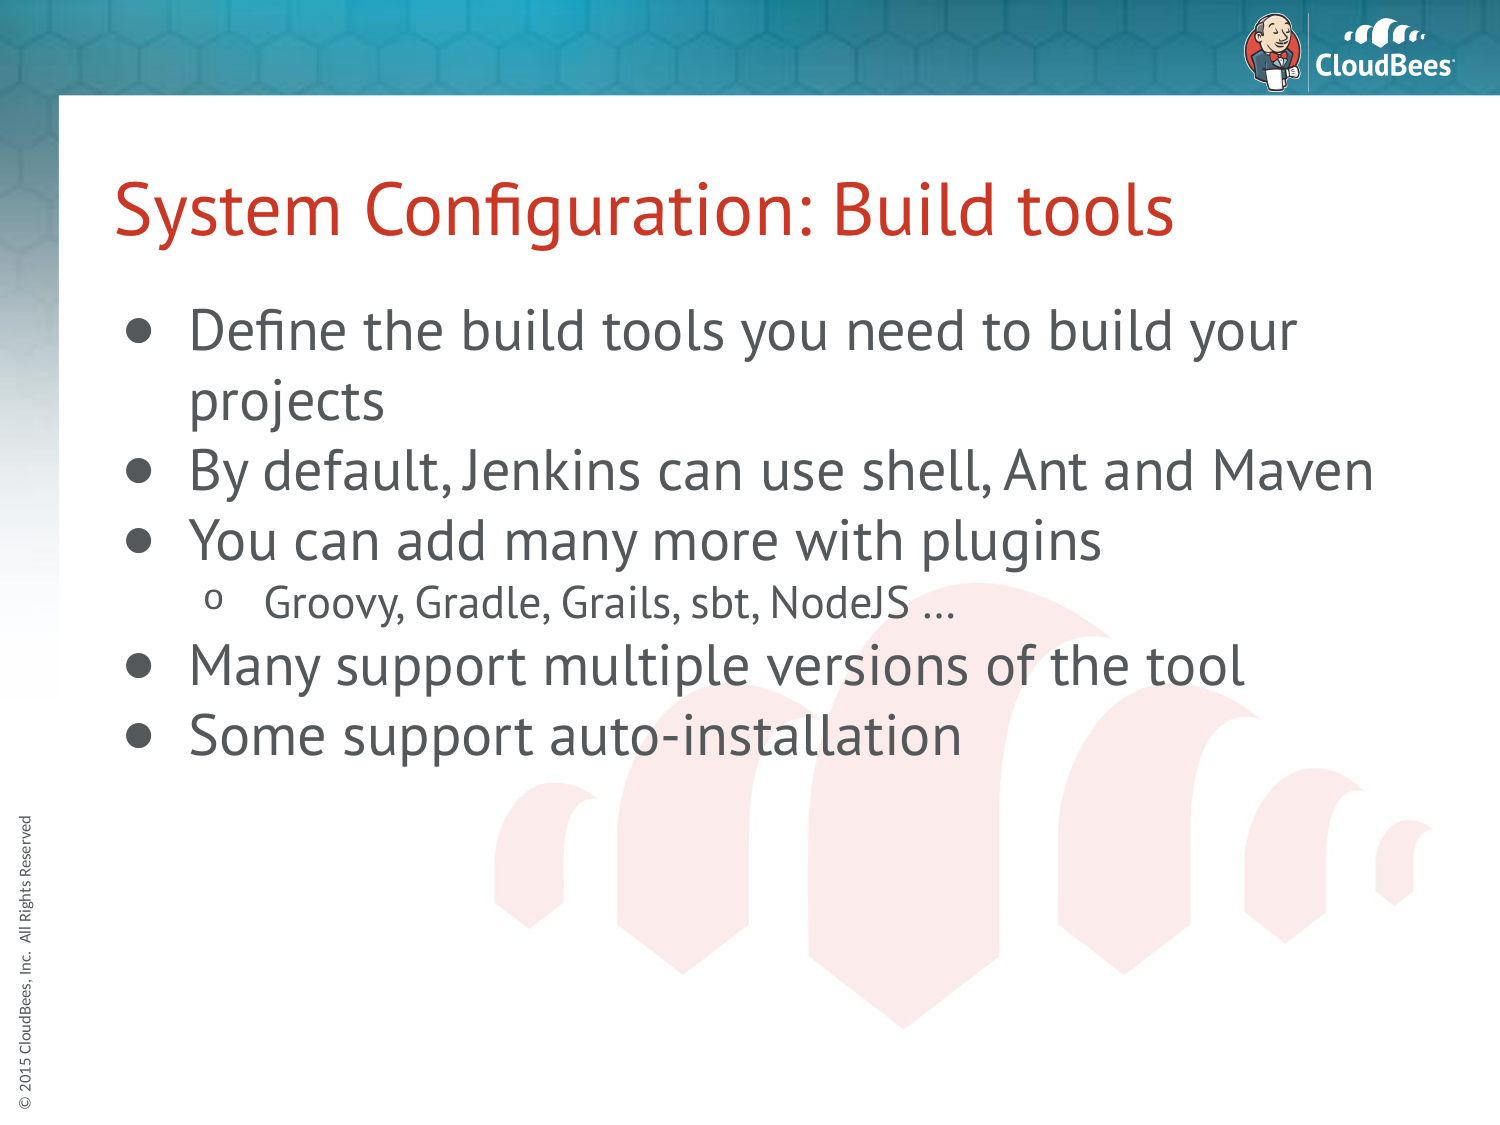

# System Configuration: Build tools
Define the build tools you need to build your projects
By default, Jenkins can use shell, Ant and Maven
You can add many more with plugins
Groovy, Gradle, Grails, sbt, NodeJS …
Many support multiple versions of the tool
Some support auto-installation